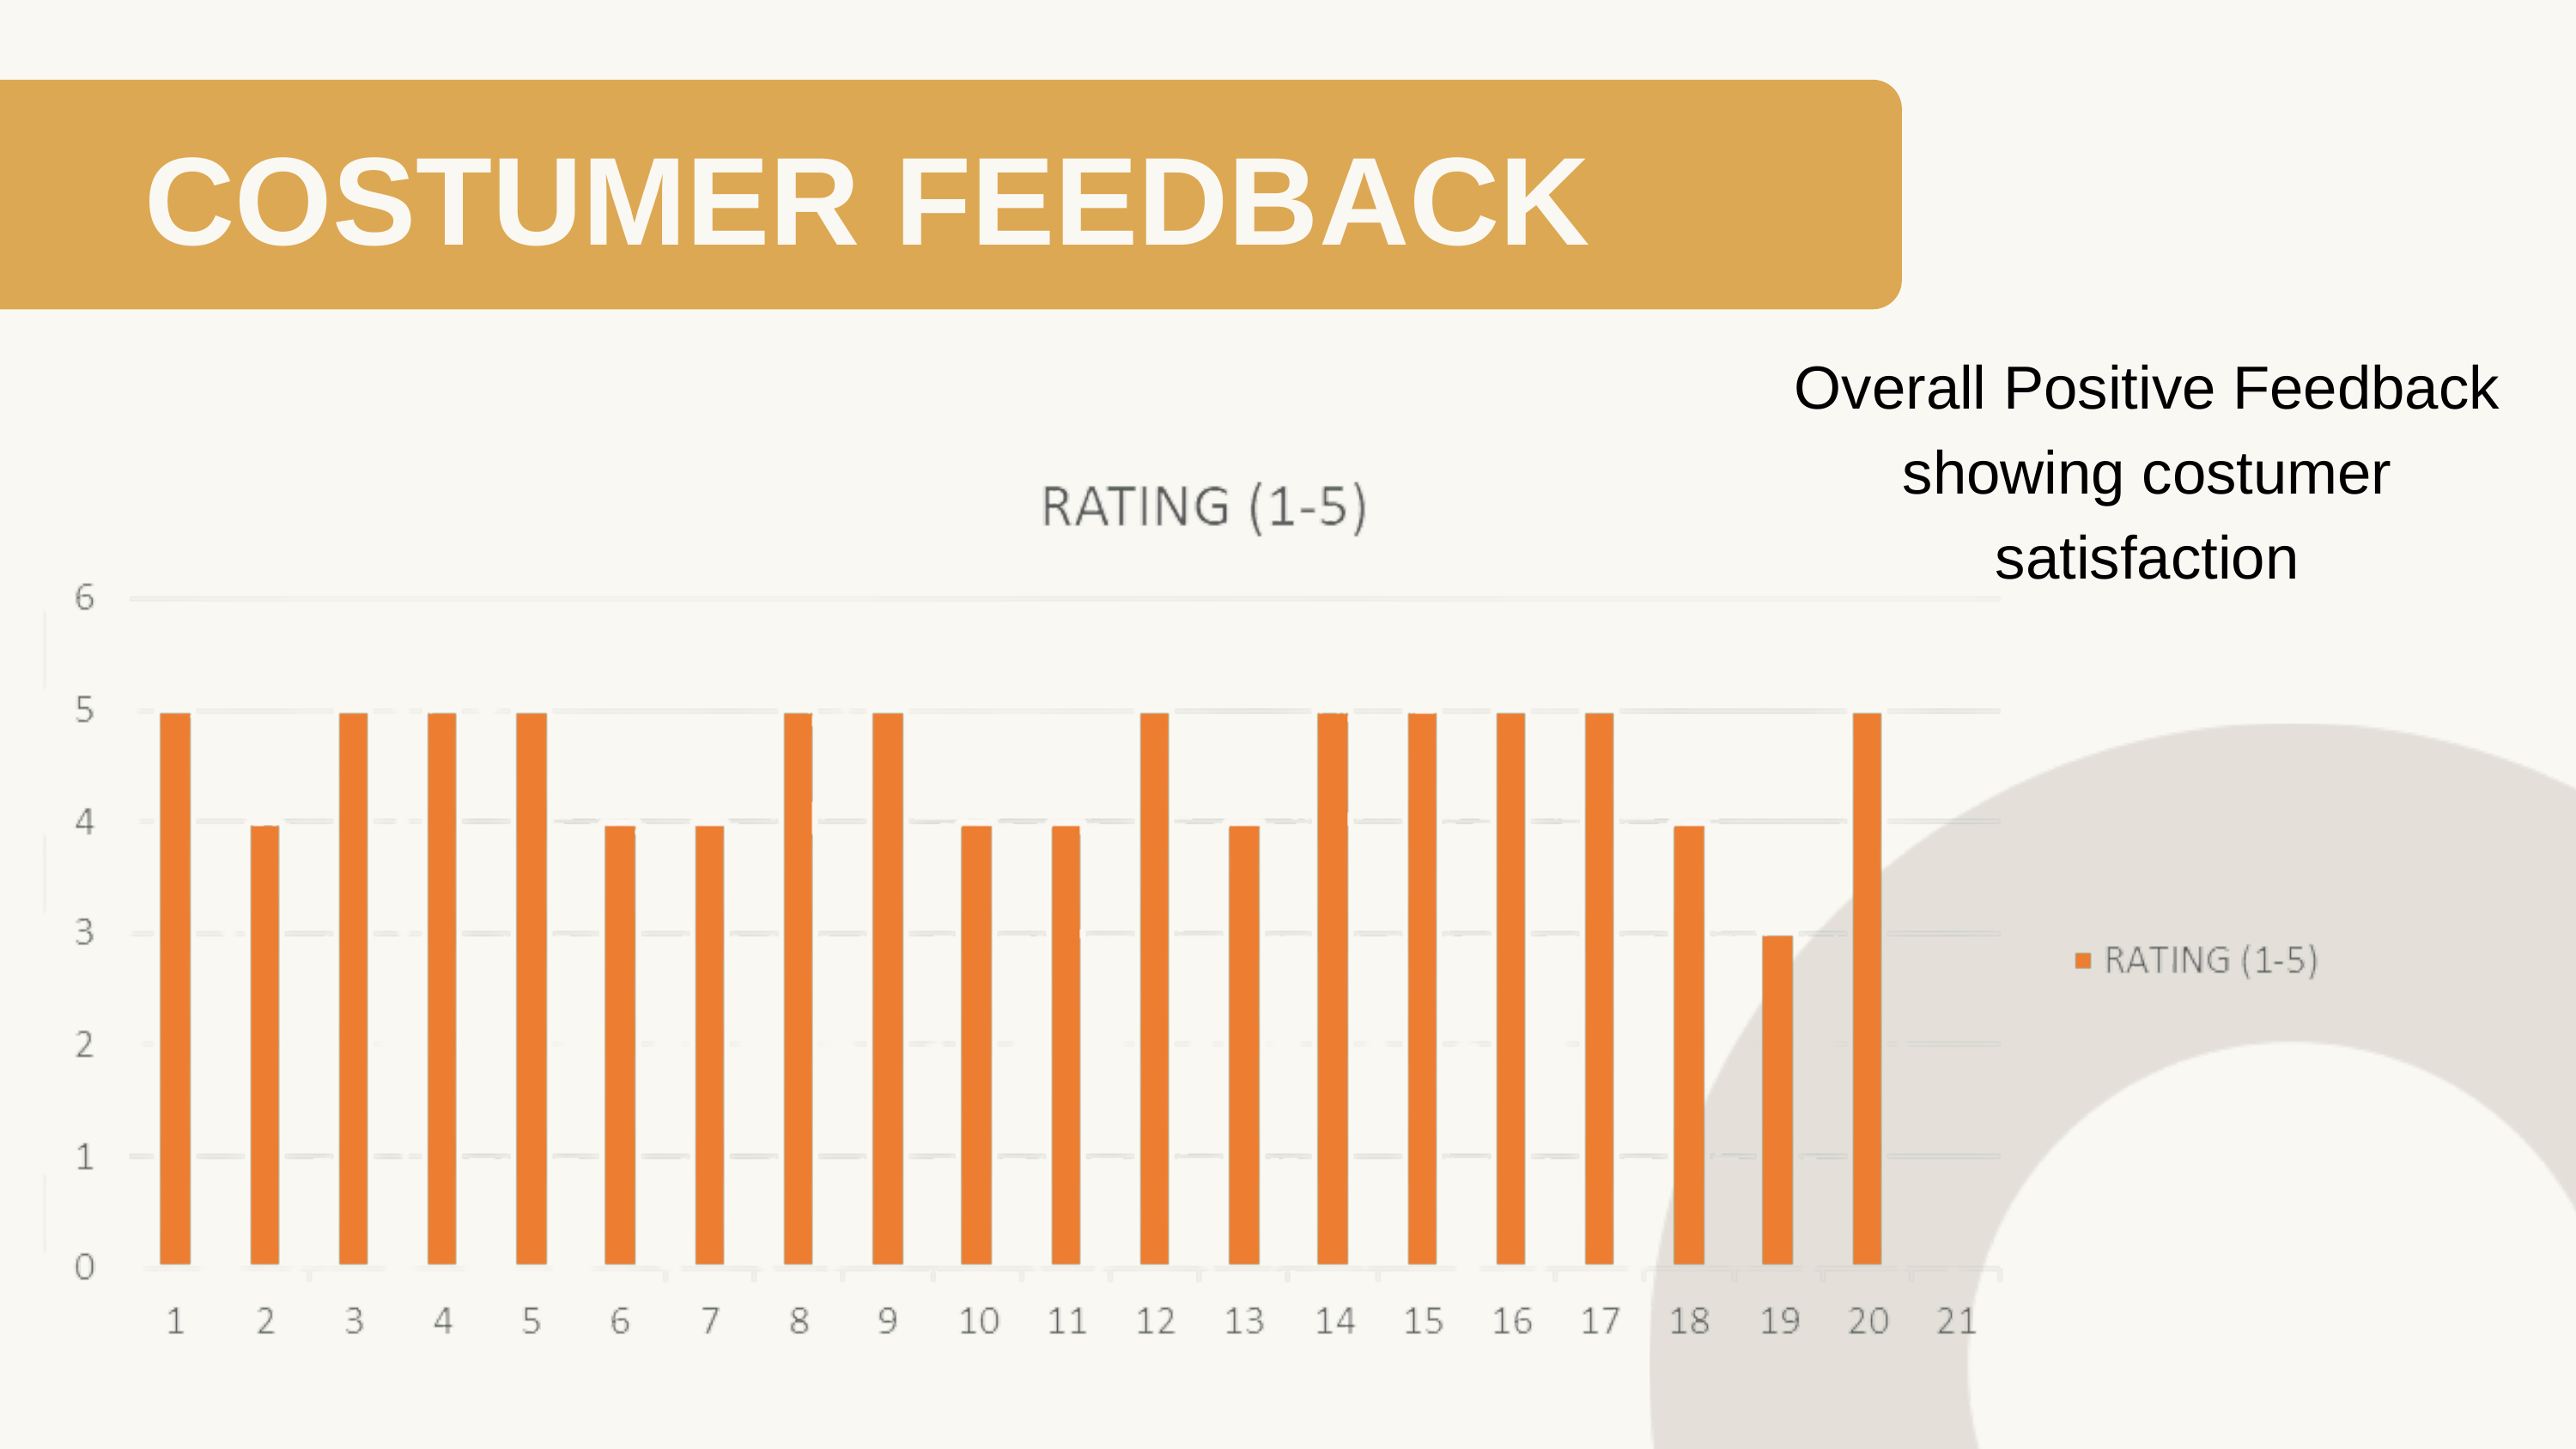

COSTUMER FEEDBACK
Overall Positive Feedback
showing costumer satisfaction